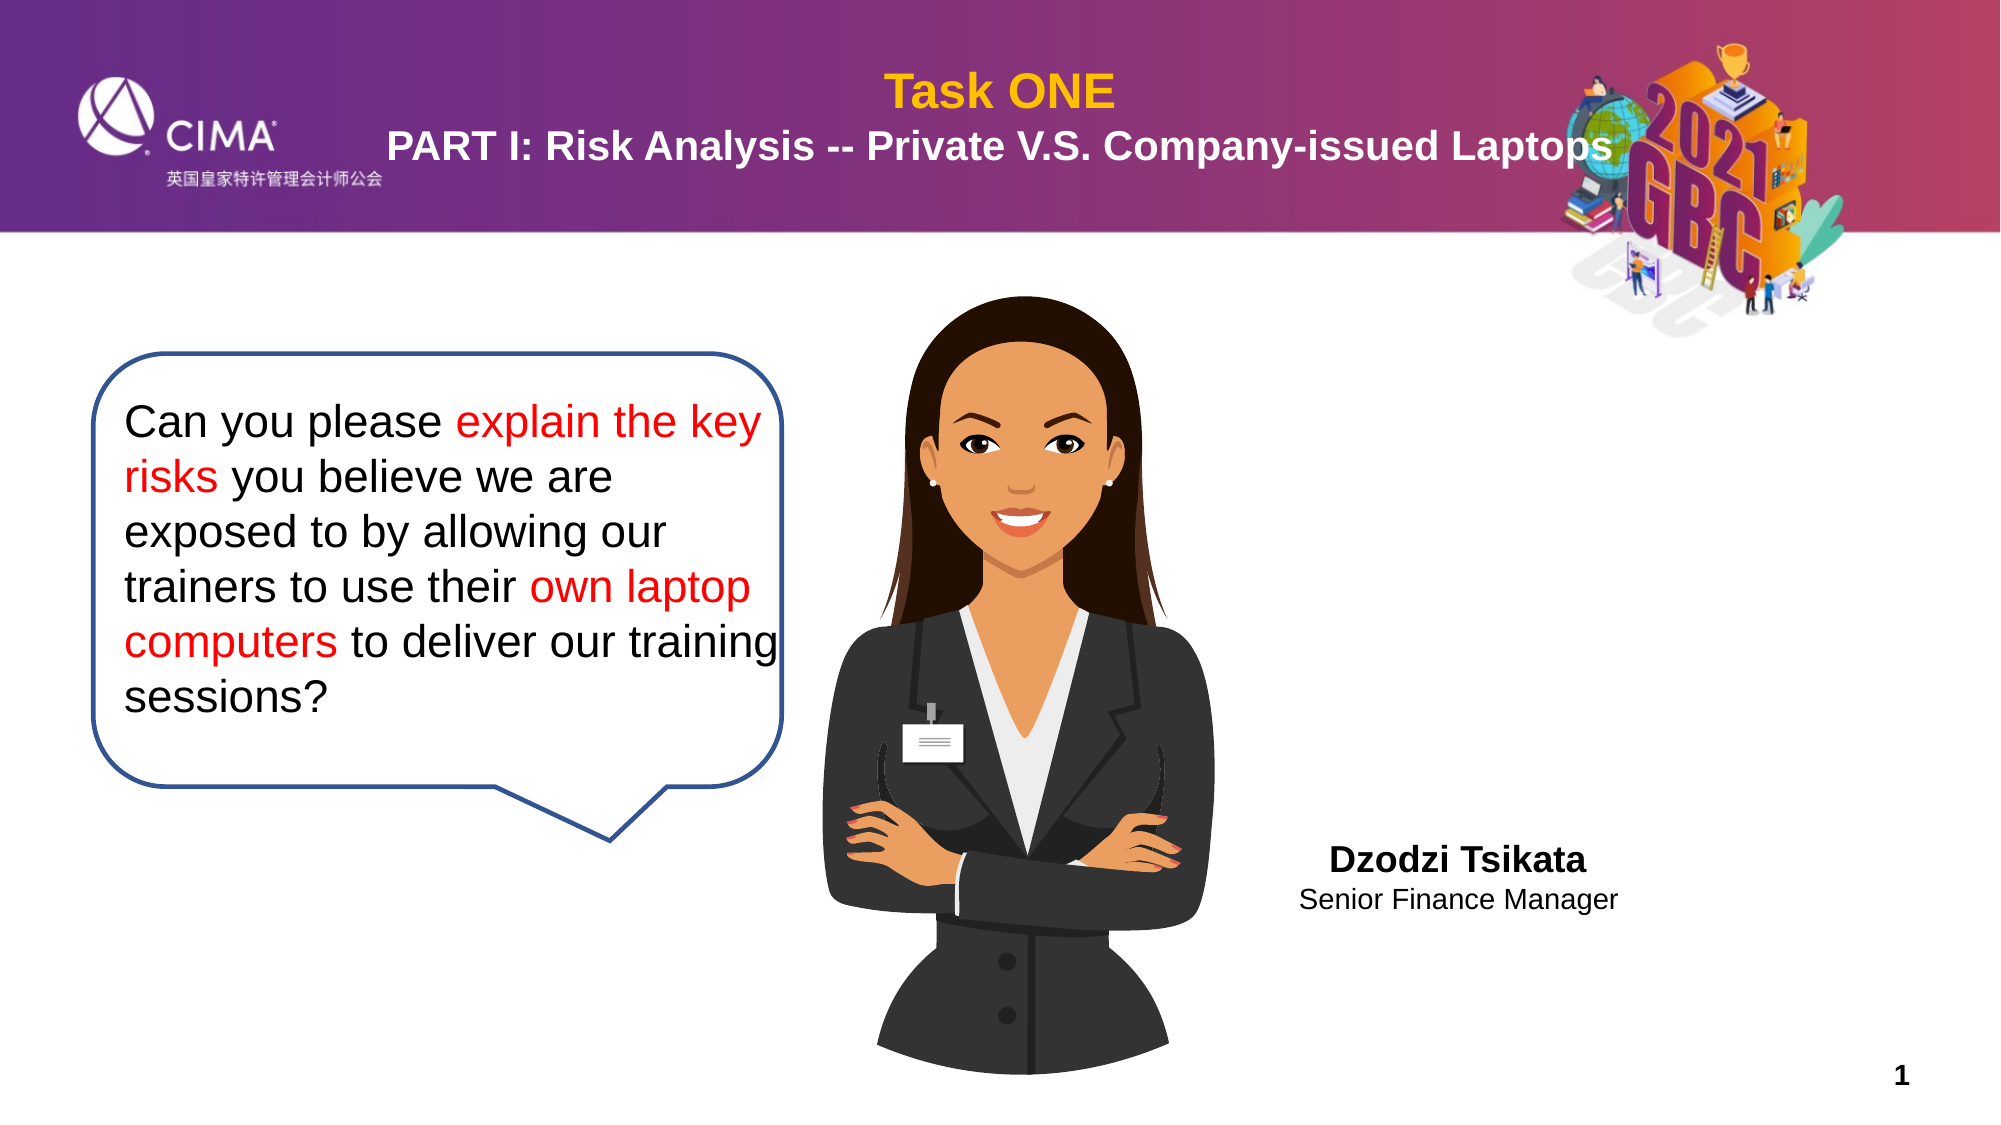

Task ONE
PART I: Risk Analysis -- Private V.S. Company-issued Laptops

Can you please explain the key risks you believe we are exposed to by allowing our trainers to use their own laptop computers to deliver our training sessions?
Dzodzi Tsikata
Senior Finance Manager
1